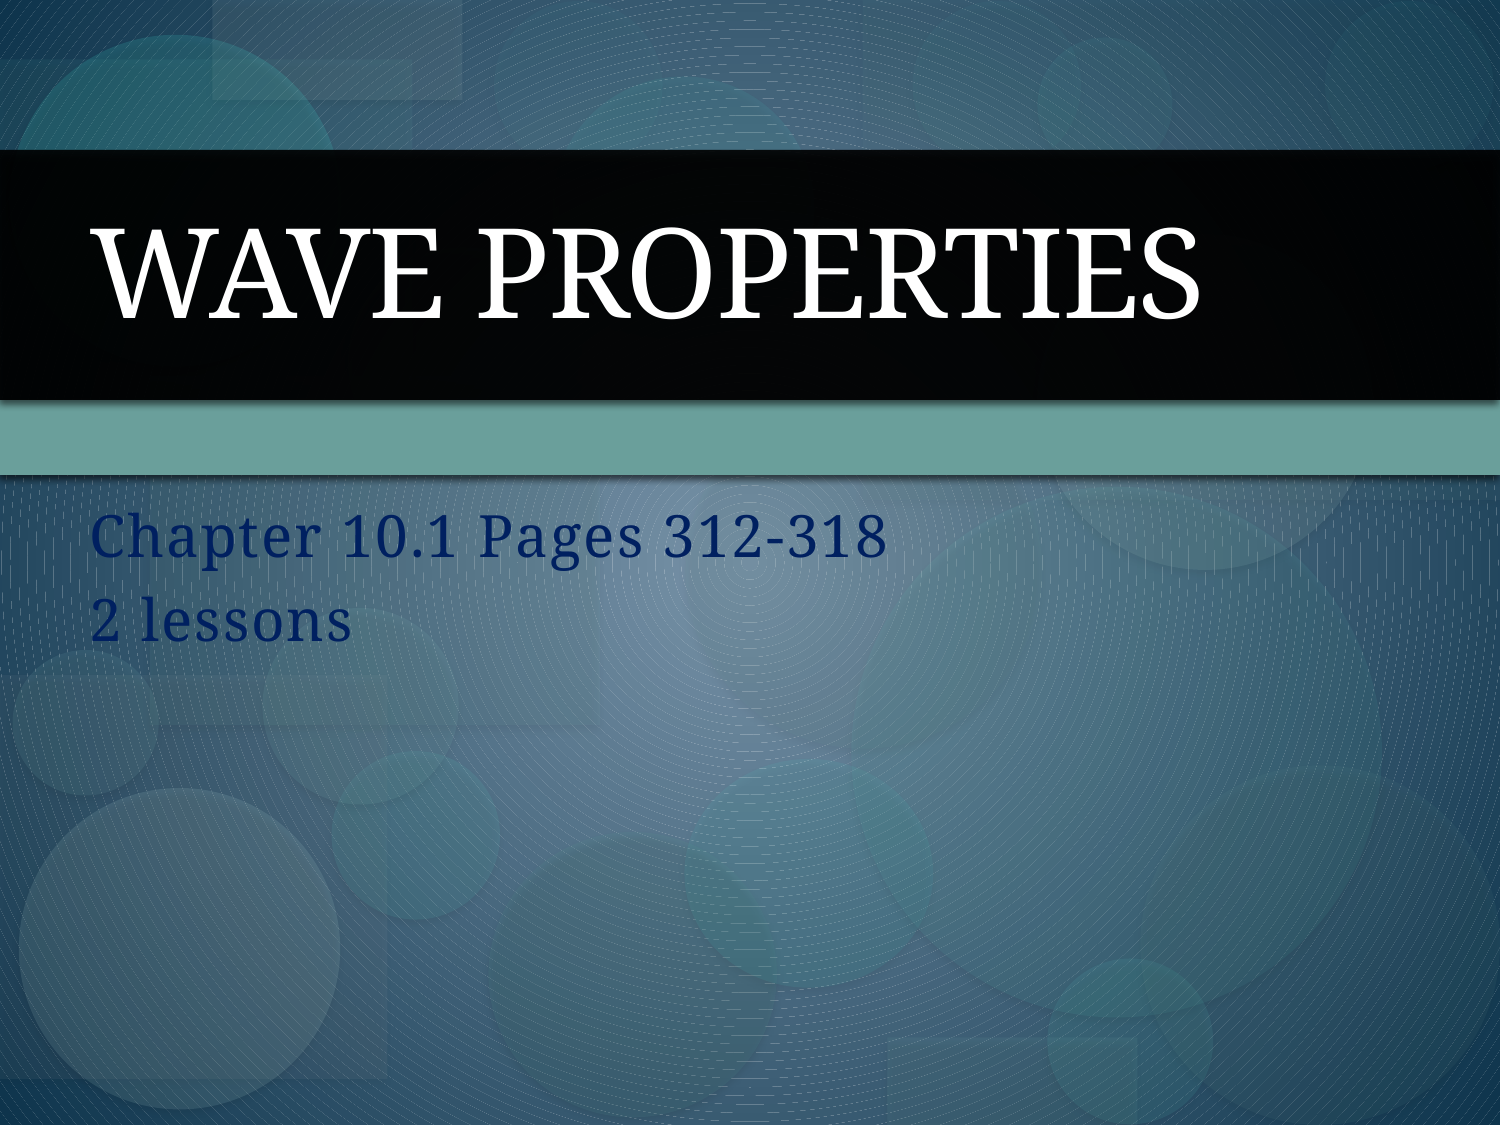

# Wave Properties
Chapter 10.1 Pages 312-318
2 lessons